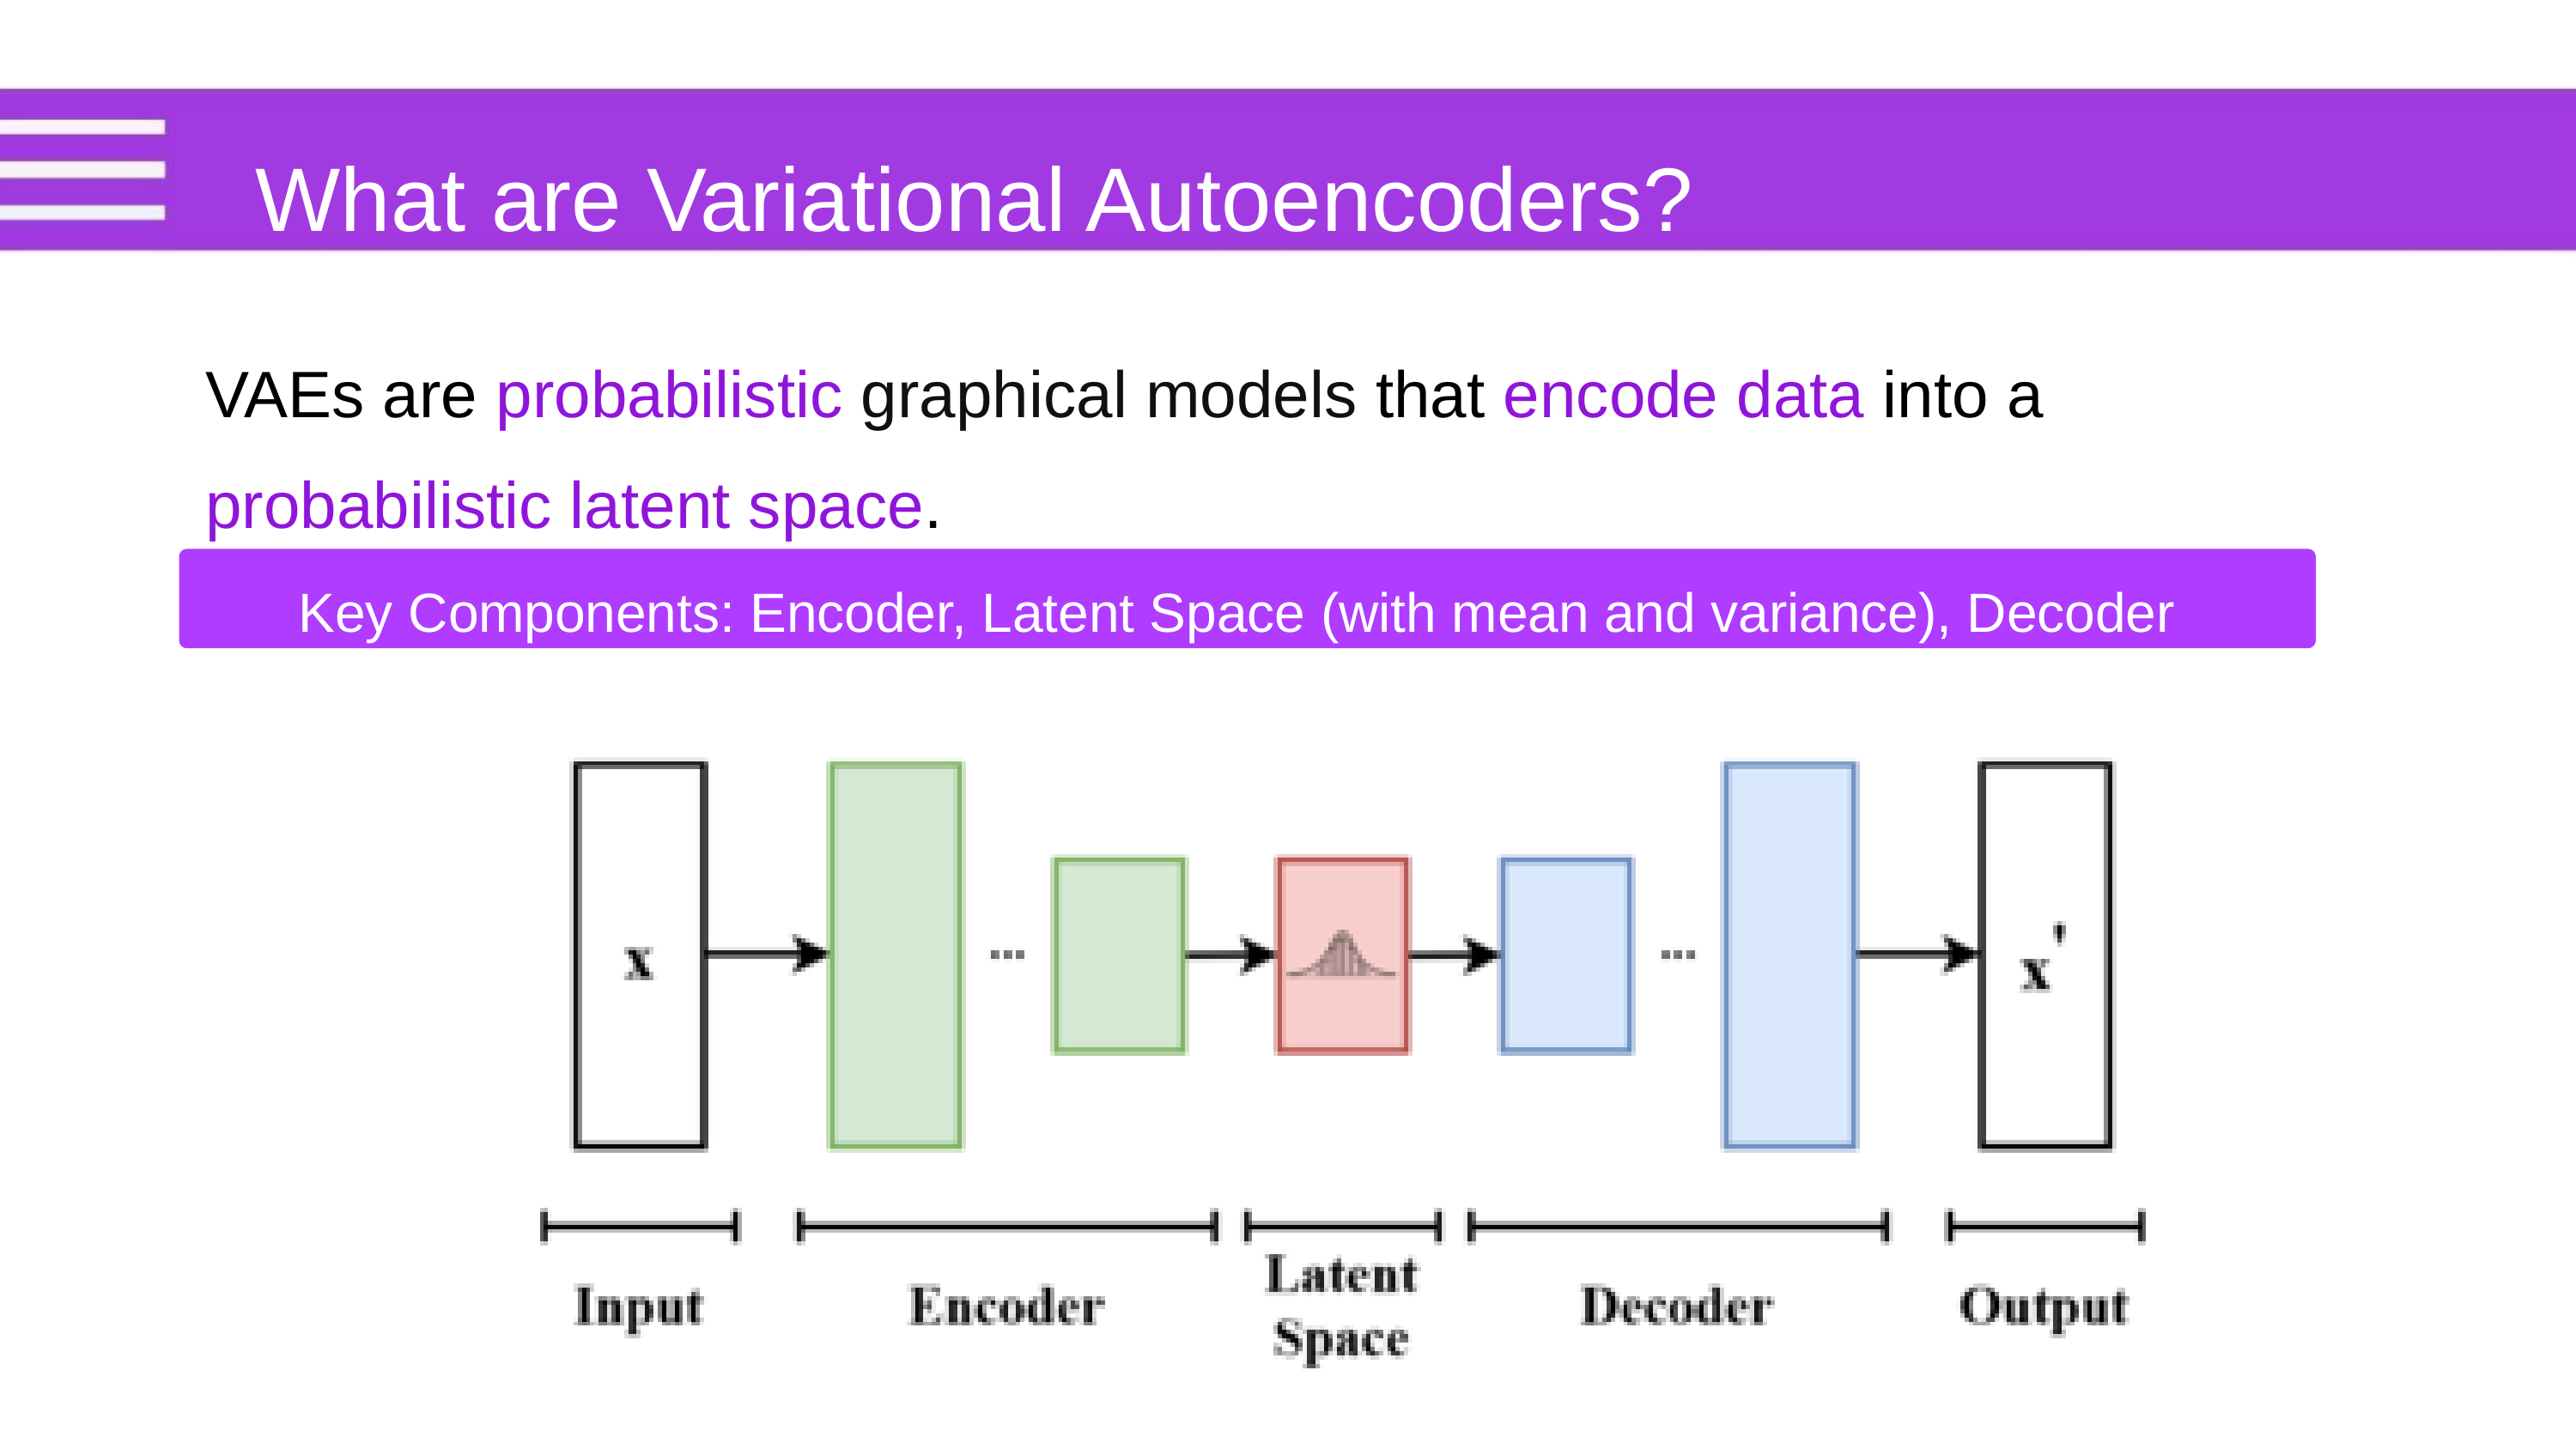

Variational Autoencoder (VAE)
What are Variational Autoencoders?
VAEs are probabilistic graphical models that encode data into a probabilistic latent space.
A major issue with regular Auto encoders is that the latent space that the inputs are converted to are discrete (not continuous) and does not allow for an easy interpolation.

Key Components: Encoder, Latent Space (with mean and variance), Decoder